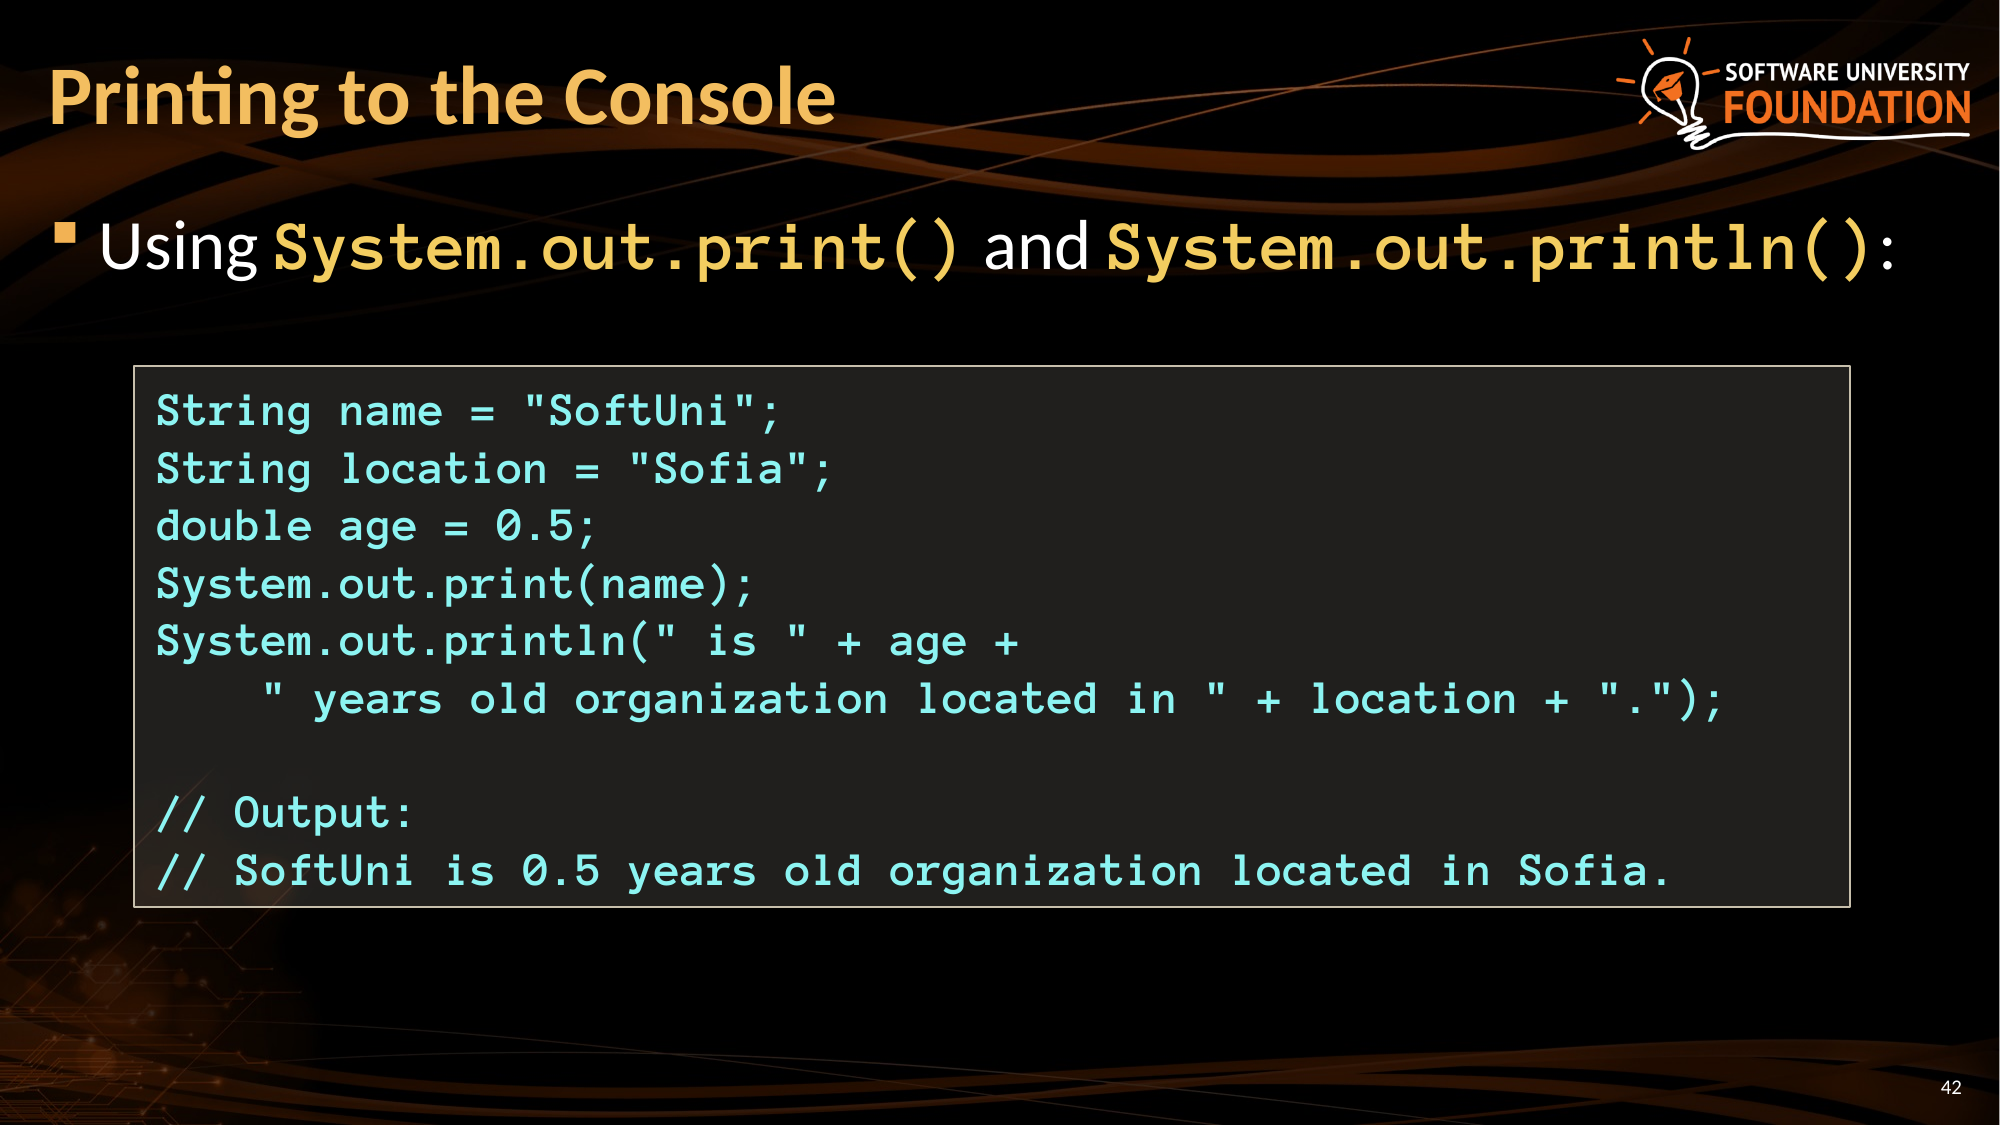

# Printing to the Console
Using System.out.print() and System.out.println():
String name = "SoftUni";
String location = "Sofia";
double age = 0.5;
System.out.print(name);
System.out.println(" is " + age +
    " years old organization located in " + location + ".");

// Output:
// SoftUni is 0.5 years old organization located in Sofia.
42